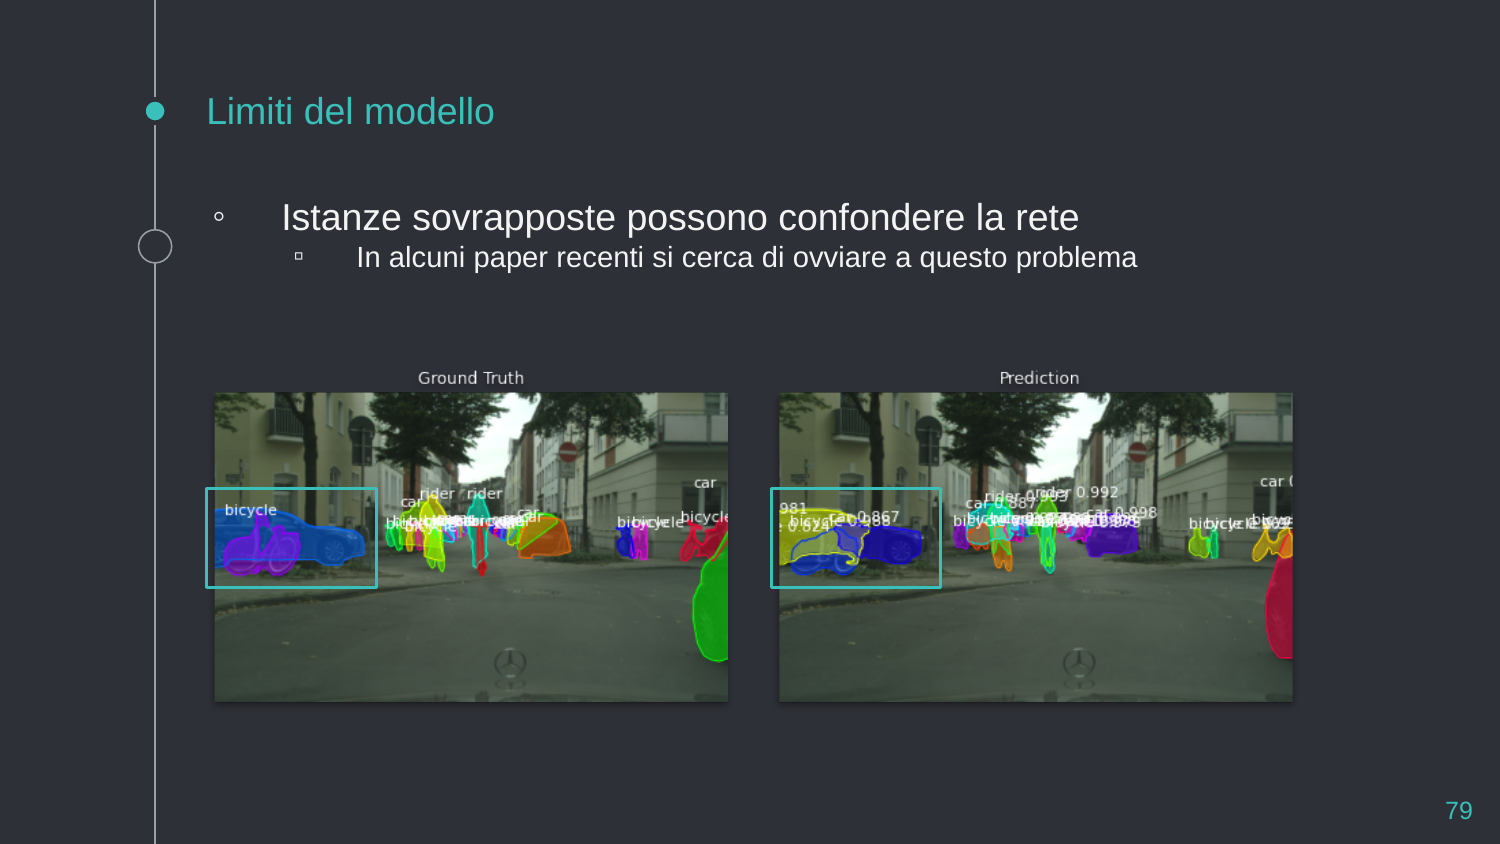

# Limiti del modello
Istanze sovrapposte possono confondere la rete
In alcuni paper recenti si cerca di ovviare a questo problema

79